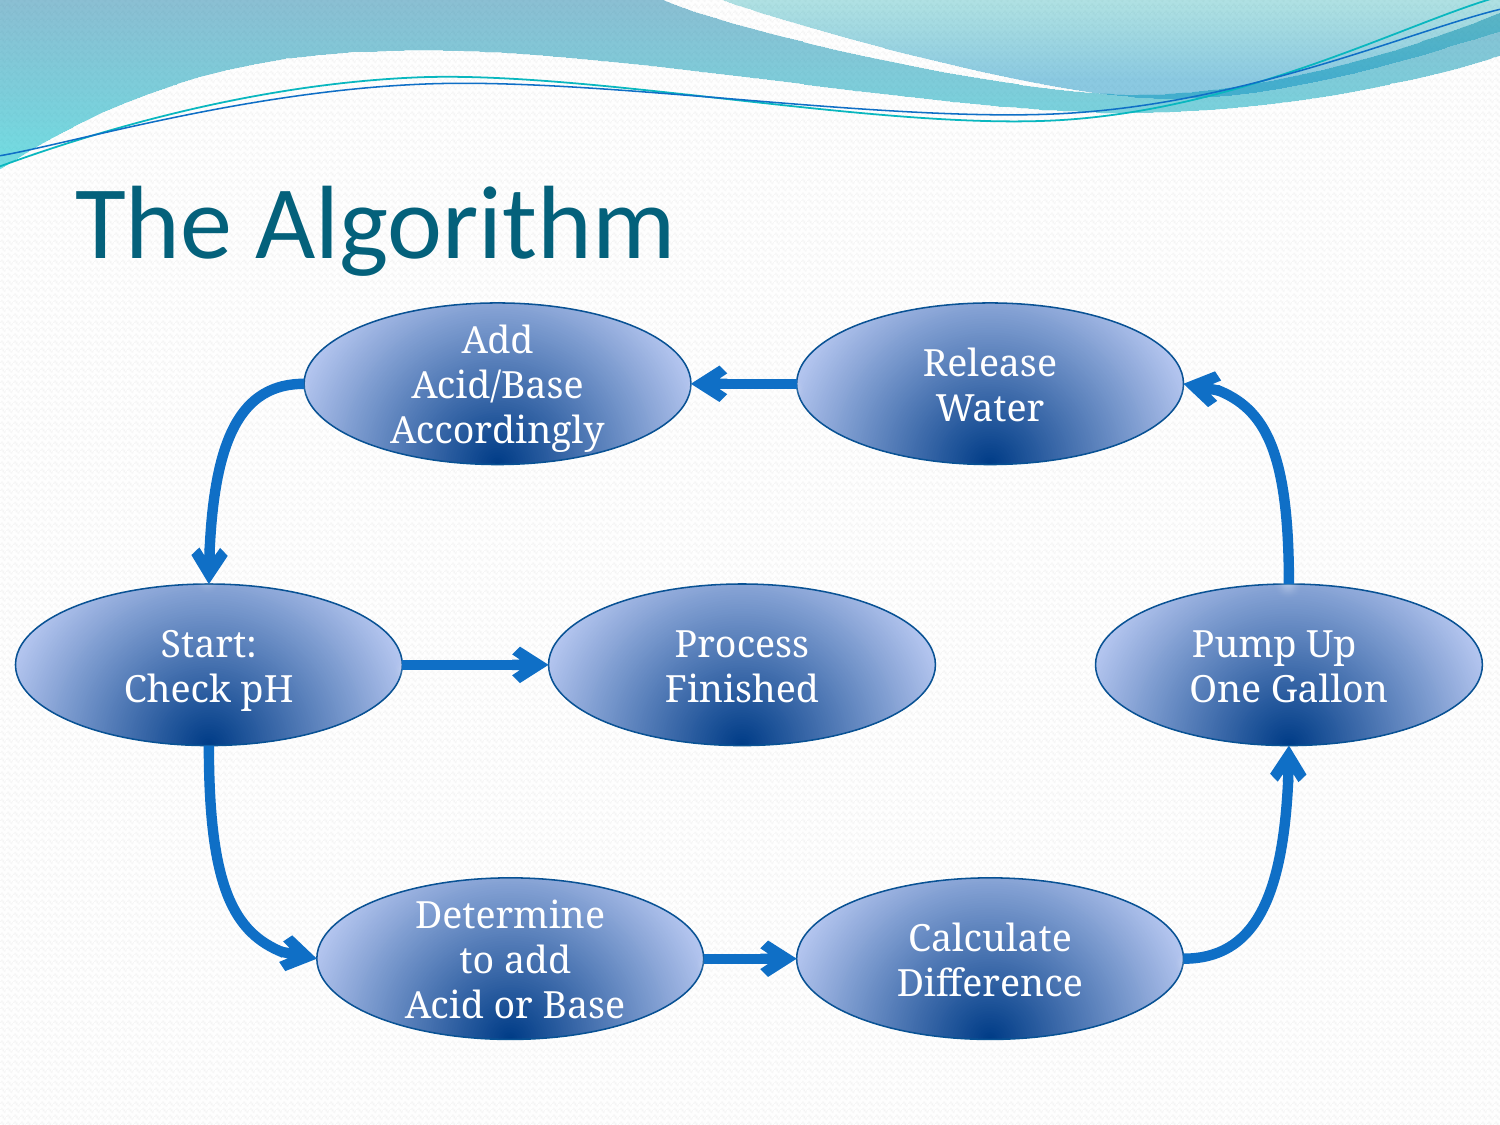

# The Algorithm
Add Acid/Base Accordingly
Release Water
Start:
Check pH
Process Finished
Pump Up    One Gallon
Determine
 to add
 Acid or Base
Calculate Difference